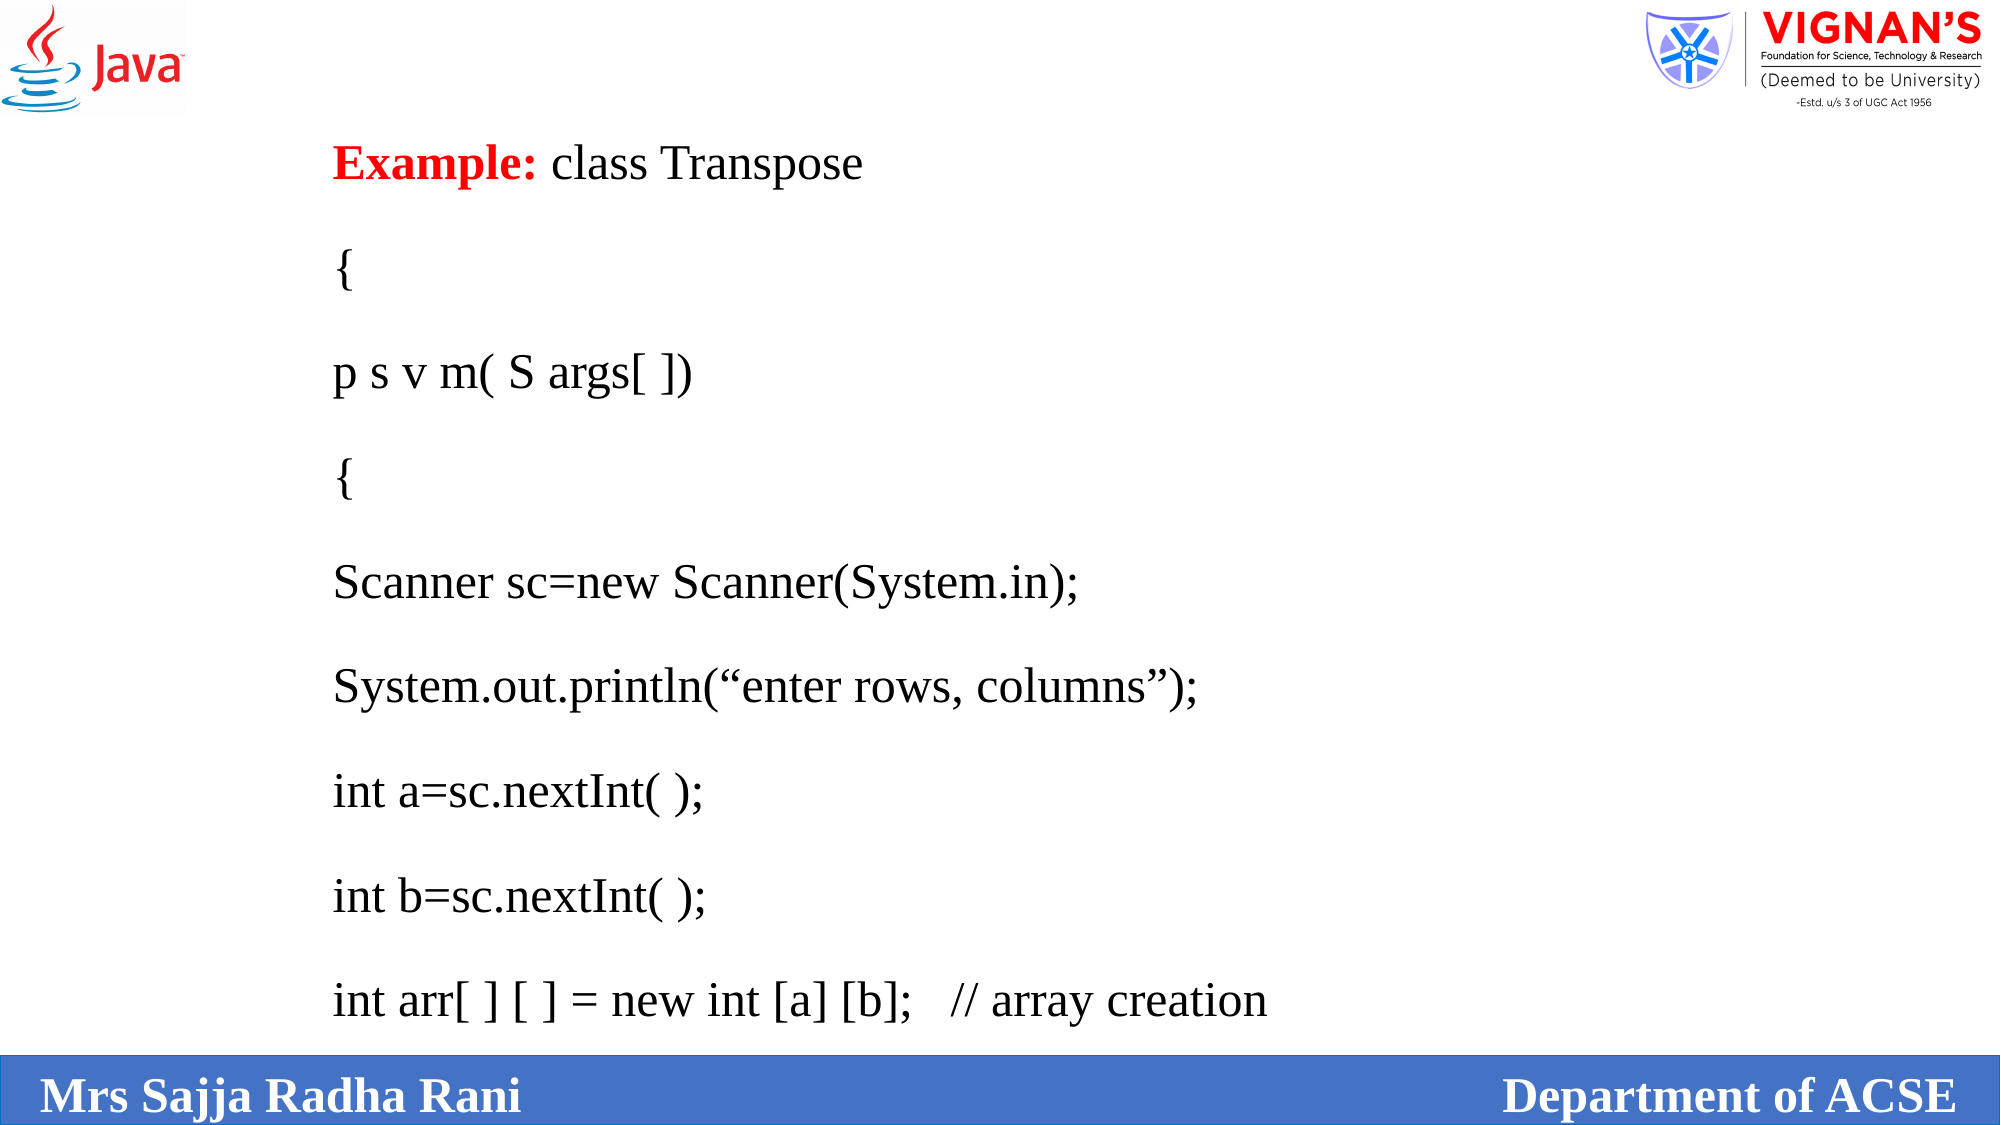

Example: class Transpose
{
p s v m( S args[ ])
{
Scanner sc=new Scanner(System.in);
System.out.println(“enter rows, columns”);
int a=sc.nextInt( );
int b=sc.nextInt( );
int arr[ ] [ ] = new int [a] [b];   // array creation